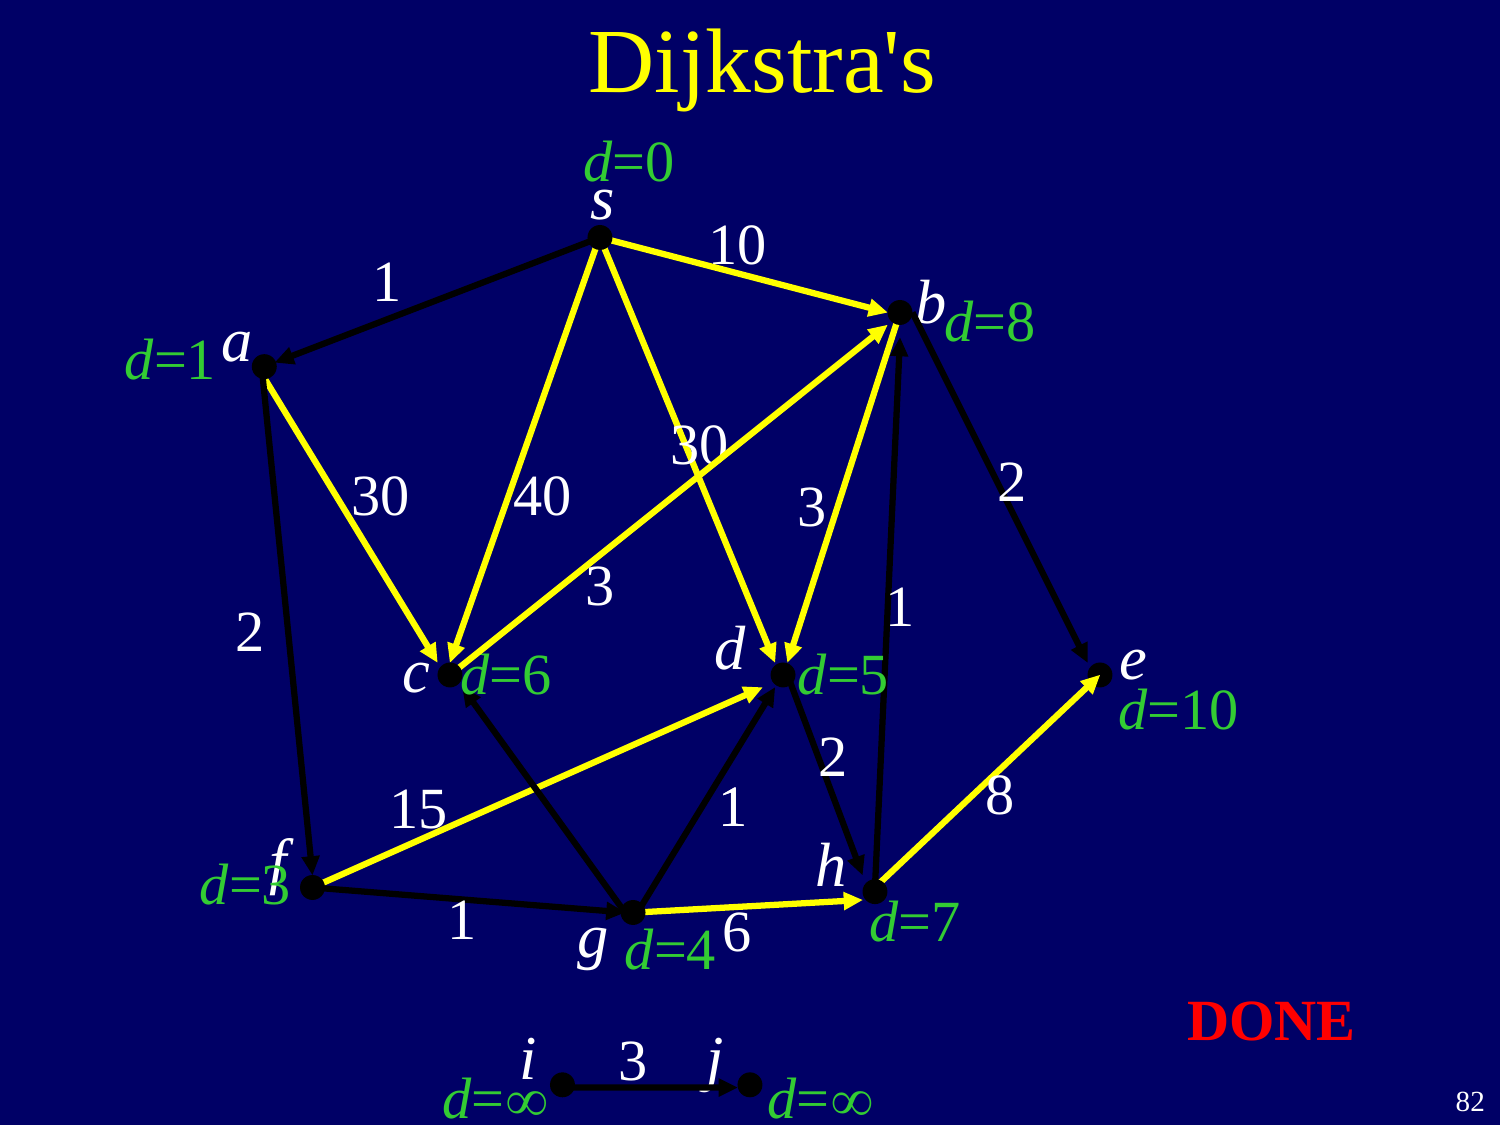

Dijkstra's
d=0
s
10

1

b
d=8
a

d=1

30
2
30
40
3
3
1
2
d
e
c
d=6
d=5

d=10

2
8
1
1
15
f
h
d=3
1

d=7

6

g

d=4
DONE
i
j
3
d=∞
d=∞